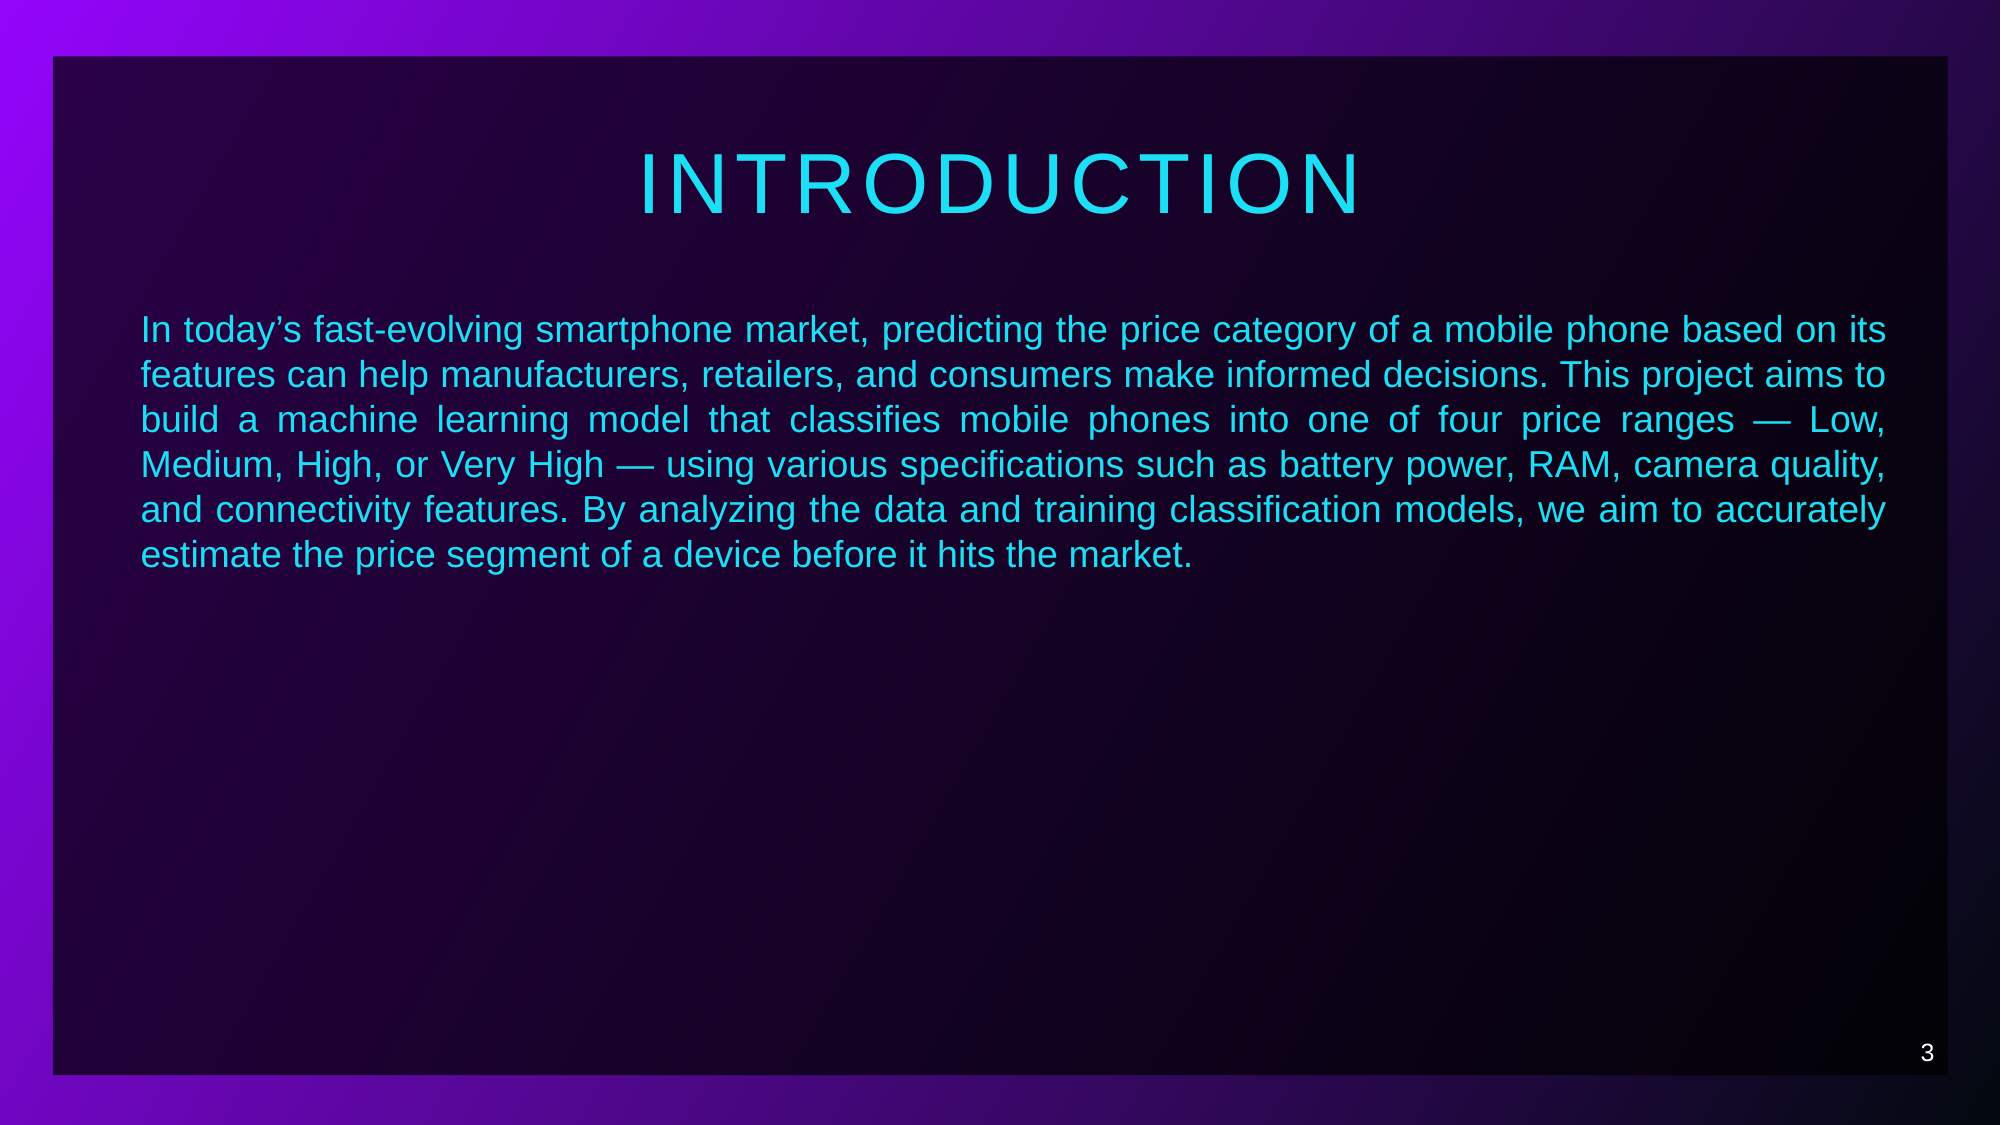

introduction

In today’s fast-evolving smartphone market, predicting the price category of a mobile phone based on its features can help manufacturers, retailers, and consumers make informed decisions. This project aims to build a machine learning model that classifies mobile phones into one of four price ranges — Low, Medium, High, or Very High — using various specifications such as battery power, RAM, camera quality, and connectivity features. By analyzing the data and training classification models, we aim to accurately estimate the price segment of a device before it hits the market.

3